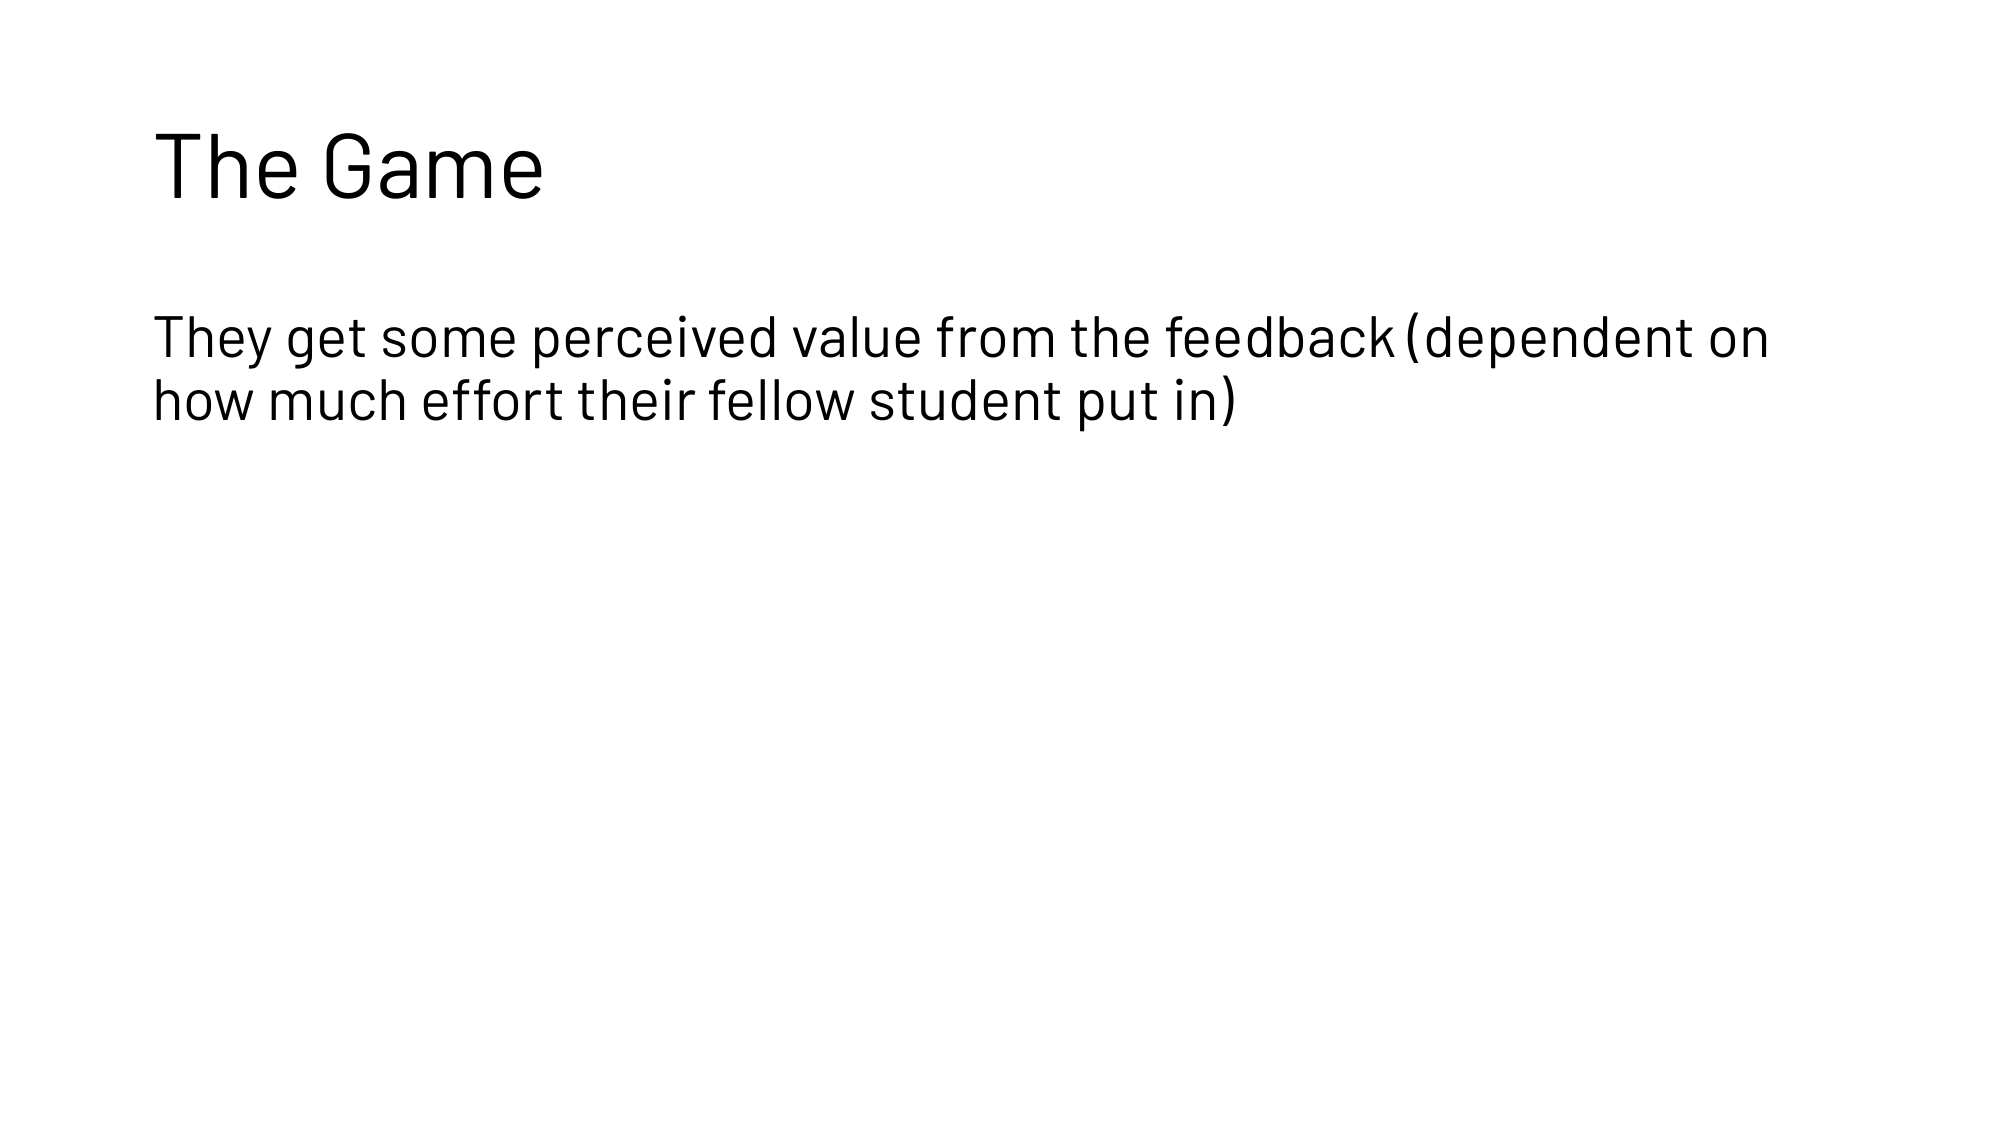

# The Game
They get some perceived value from the feedback (dependent on how much effort their fellow student put in)